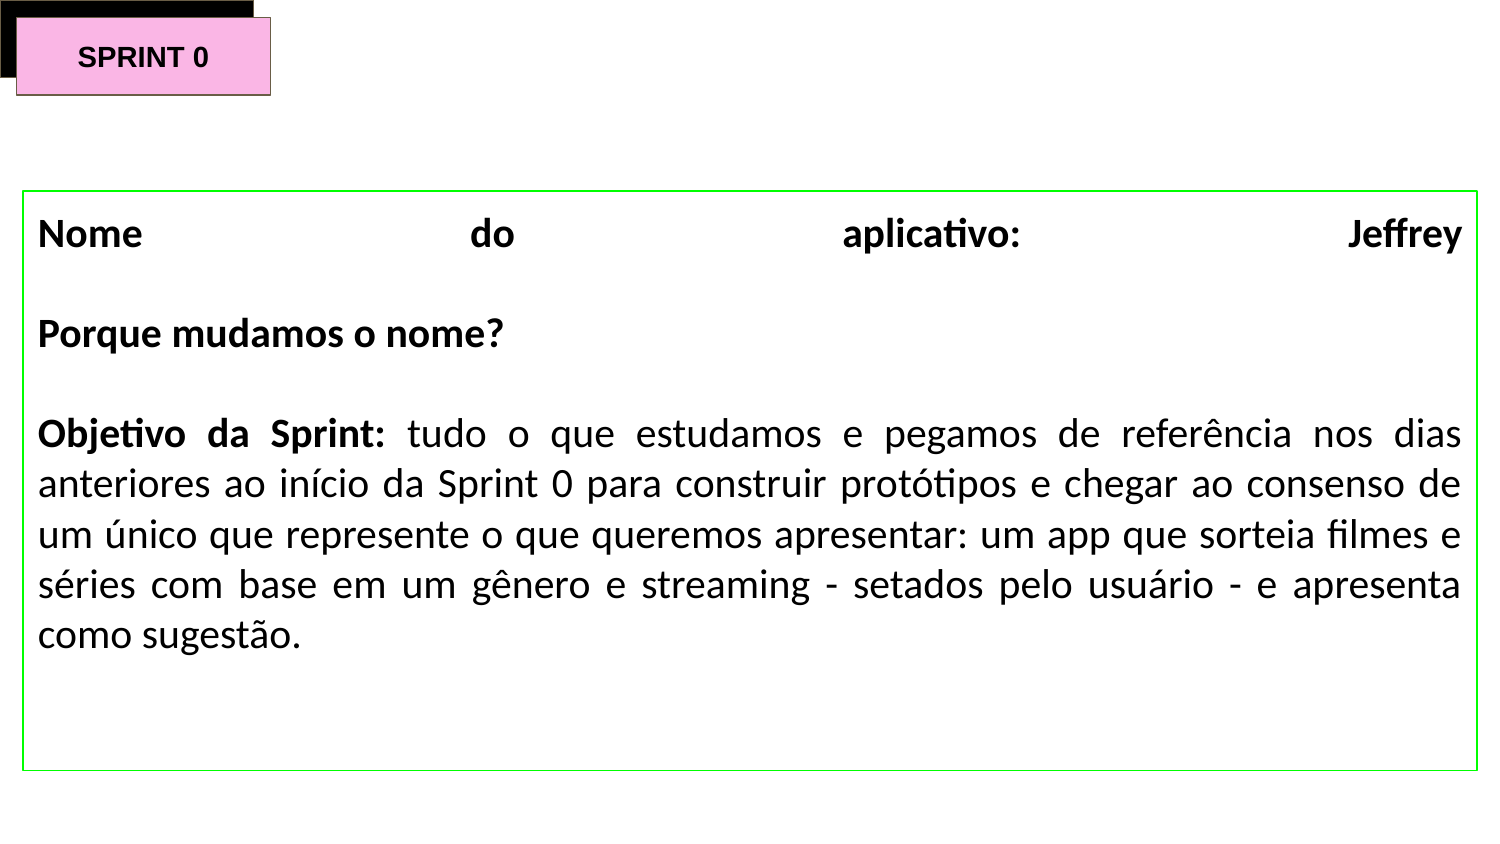

SPRINT 0
Nome do aplicativo: Jeffrey
Porque mudamos o nome?

Objetivo da Sprint: tudo o que estudamos e pegamos de referência nos dias anteriores ao início da Sprint 0 para construir protótipos e chegar ao consenso de um único que represente o que queremos apresentar: um app que sorteia filmes e séries com base em um gênero e streaming - setados pelo usuário - e apresenta como sugestão.